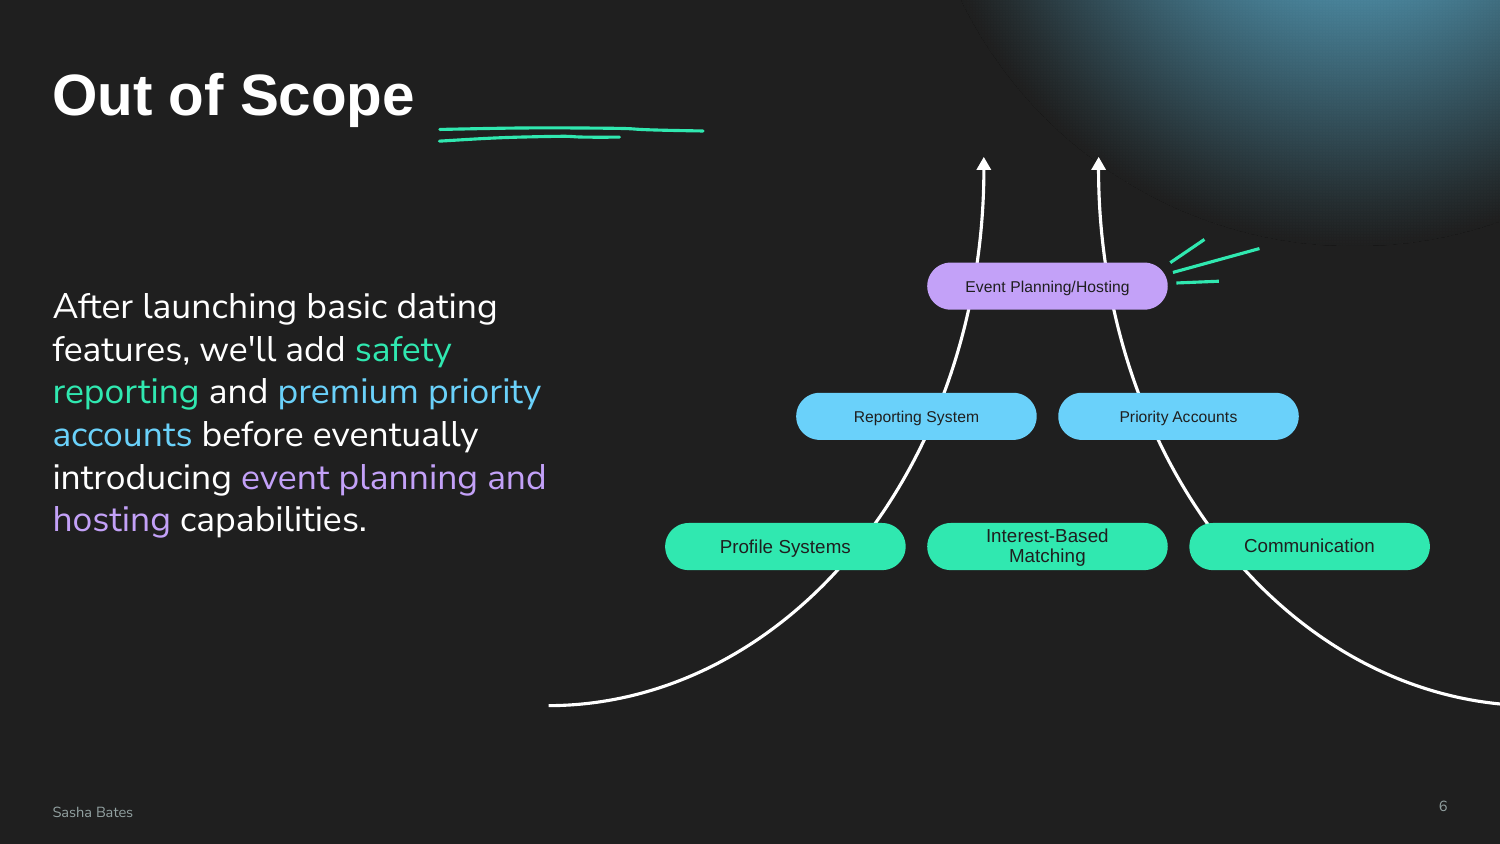

Event Planning/Hosting
Reporting System
Priority Accounts
Profile Systems
Interest-Based Matching
Communication
# Out of Scope

After launching basic dating features, we'll add safety reporting and premium priority accounts before eventually introducing event planning and hosting capabilities.
Sasha Bates